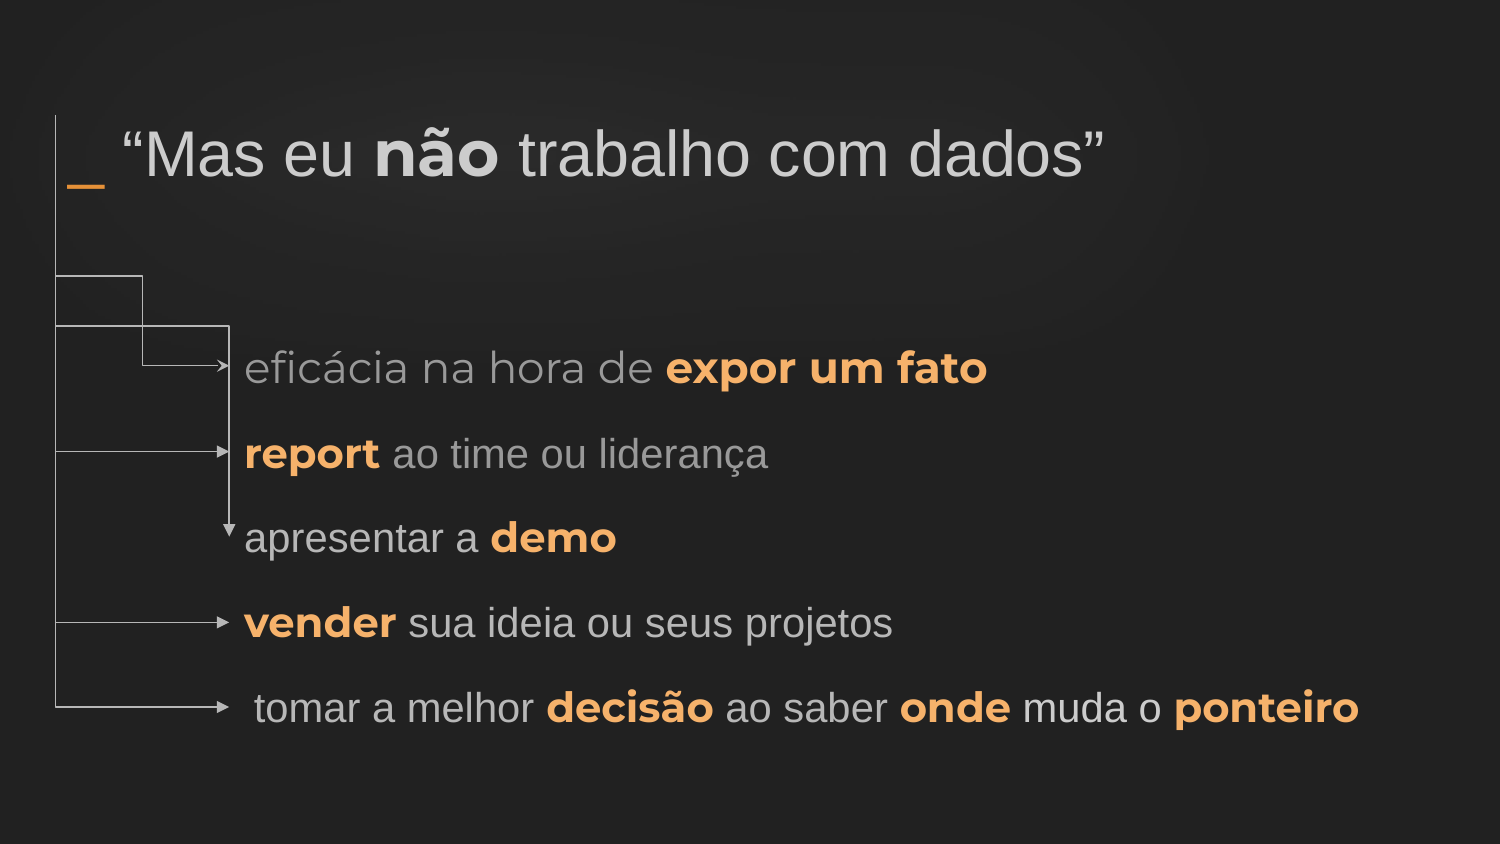

_ “Mas eu não trabalho com dados”
eficácia na hora de expor um fato
report ao time ou liderança
apresentar a demo
vender sua ideia ou seus projetos
tomar a melhor decisão ao saber onde muda o ponteiro